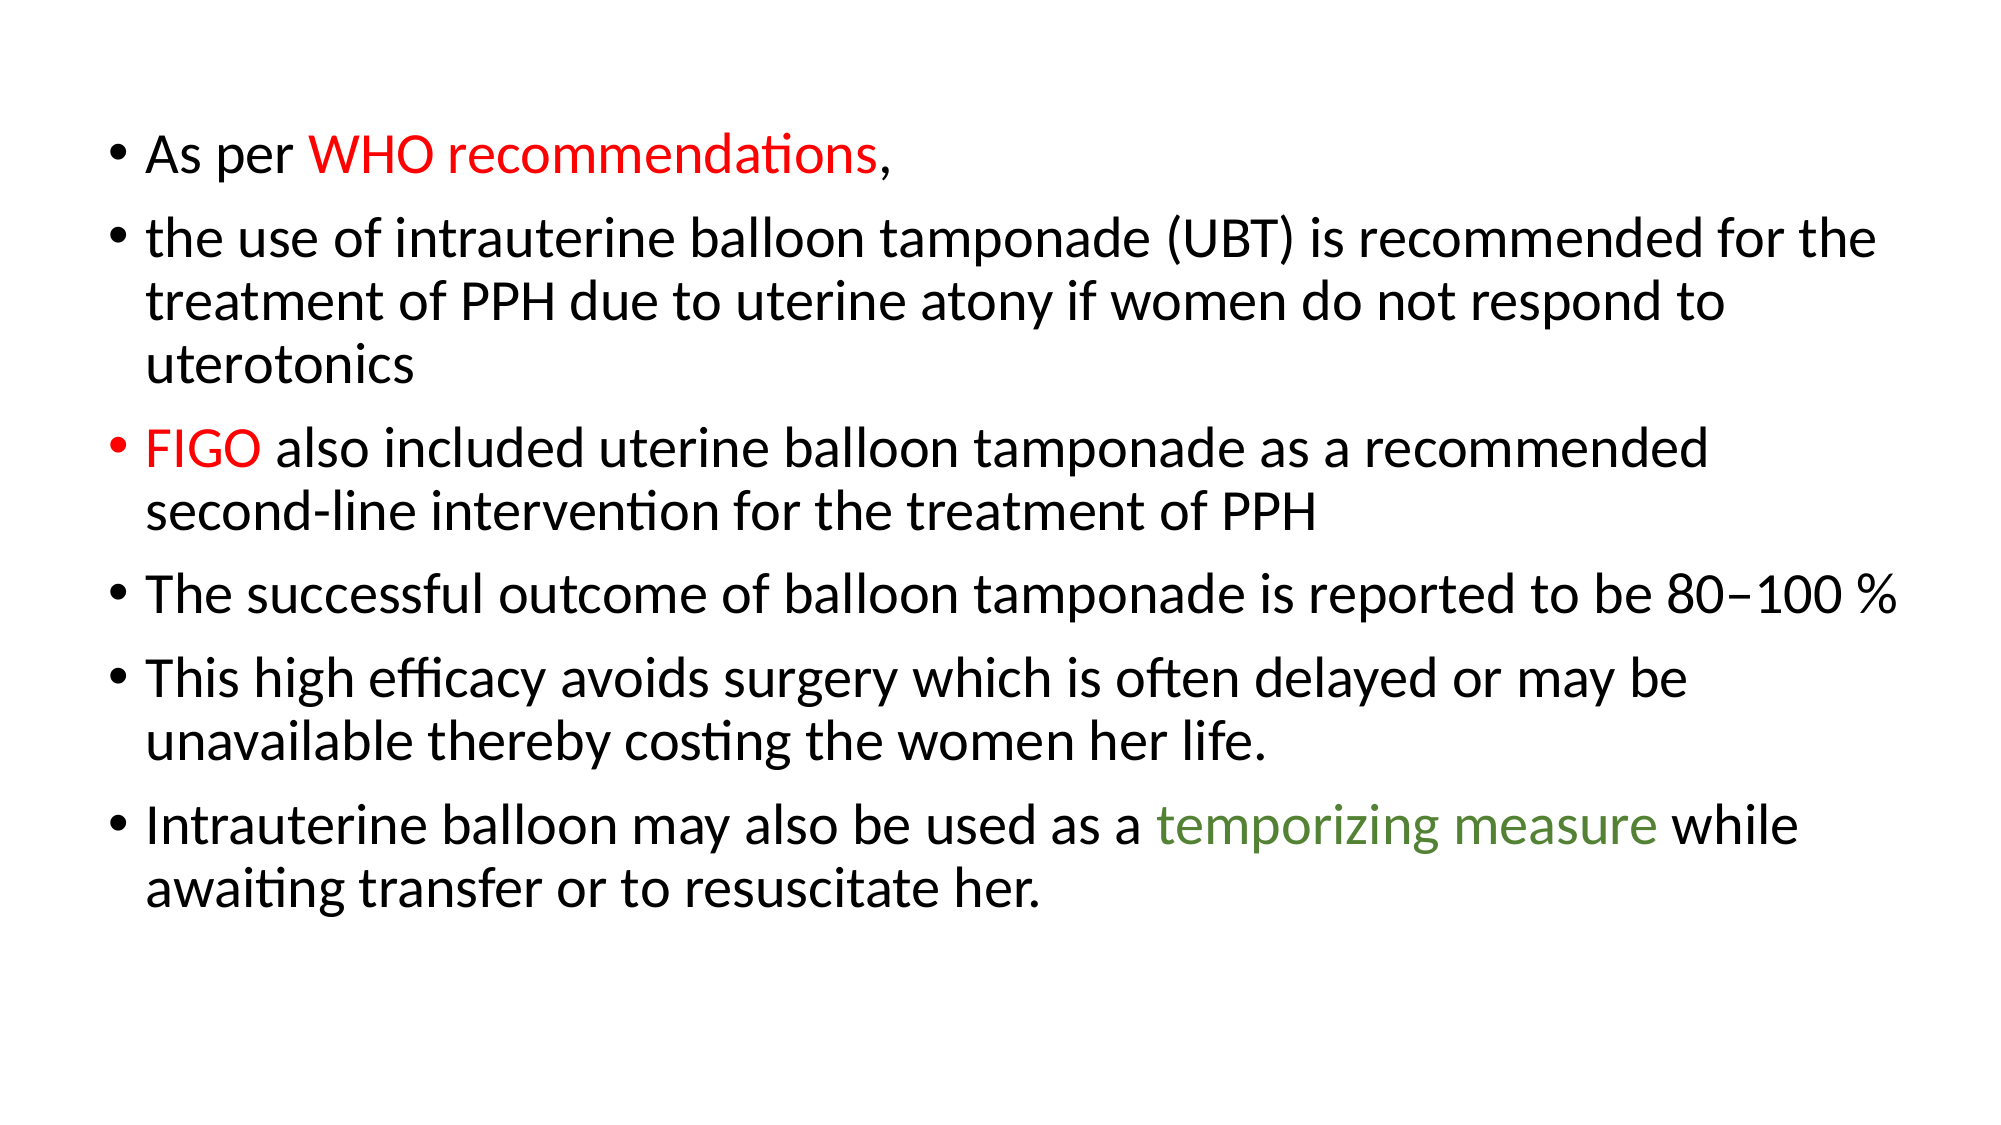

As per WHO recommendations,
the use of intrauterine balloon tamponade (UBT) is recommended for the treatment of PPH due to uterine atony if women do not respond to uterotonics
FIGO also included uterine balloon tamponade as a recommended second-line intervention for the treatment of PPH
The successful outcome of balloon tamponade is reported to be 80–100 %
This high efficacy avoids surgery which is often delayed or may be unavailable thereby costing the women her life.
Intrauterine balloon may also be used as a temporizing measure while awaiting transfer or to resuscitate her.